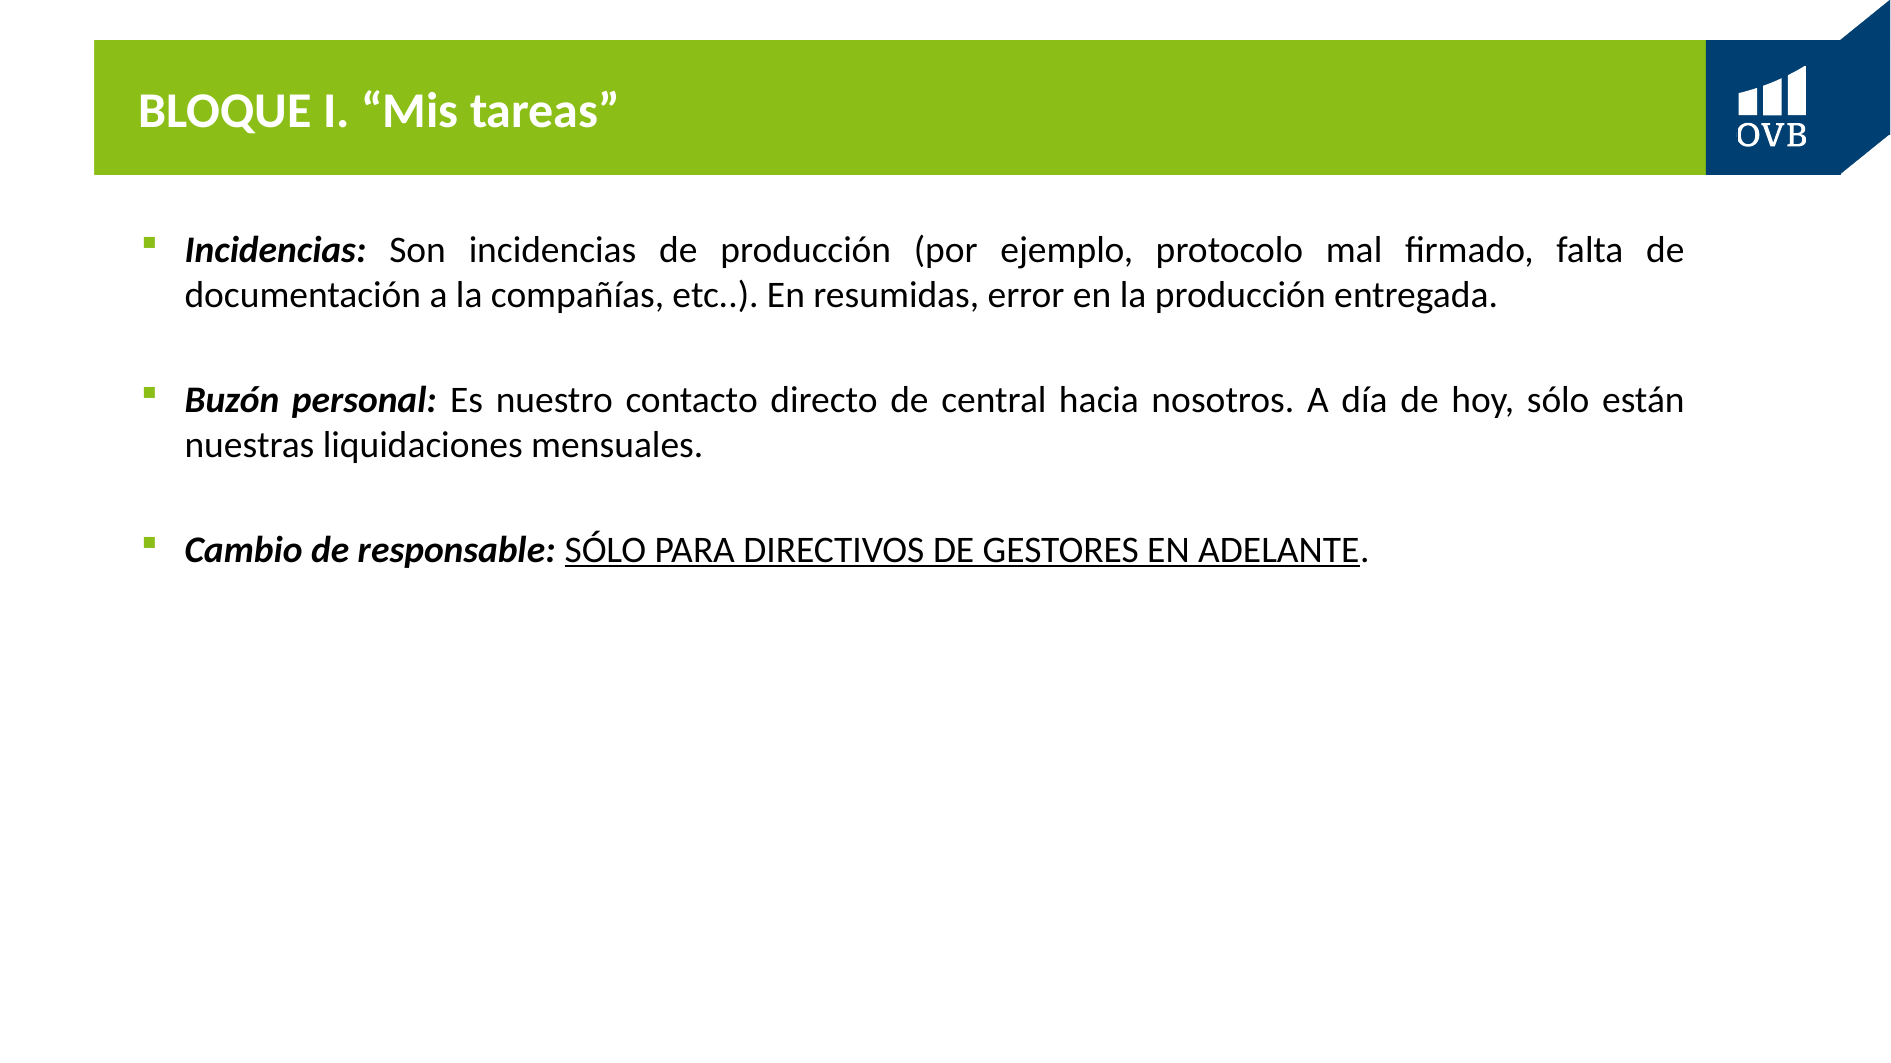

# BLOQUE I. “Mis tareas”
Incidencias: Son incidencias de producción (por ejemplo, protocolo mal firmado, falta de documentación a la compañías, etc..). En resumidas, error en la producción entregada.

Buzón personal: Es nuestro contacto directo de central hacia nosotros. A día de hoy, sólo están nuestras liquidaciones mensuales.

Cambio de responsable: SÓLO PARA DIRECTIVOS DE GESTORES EN ADELANTE.